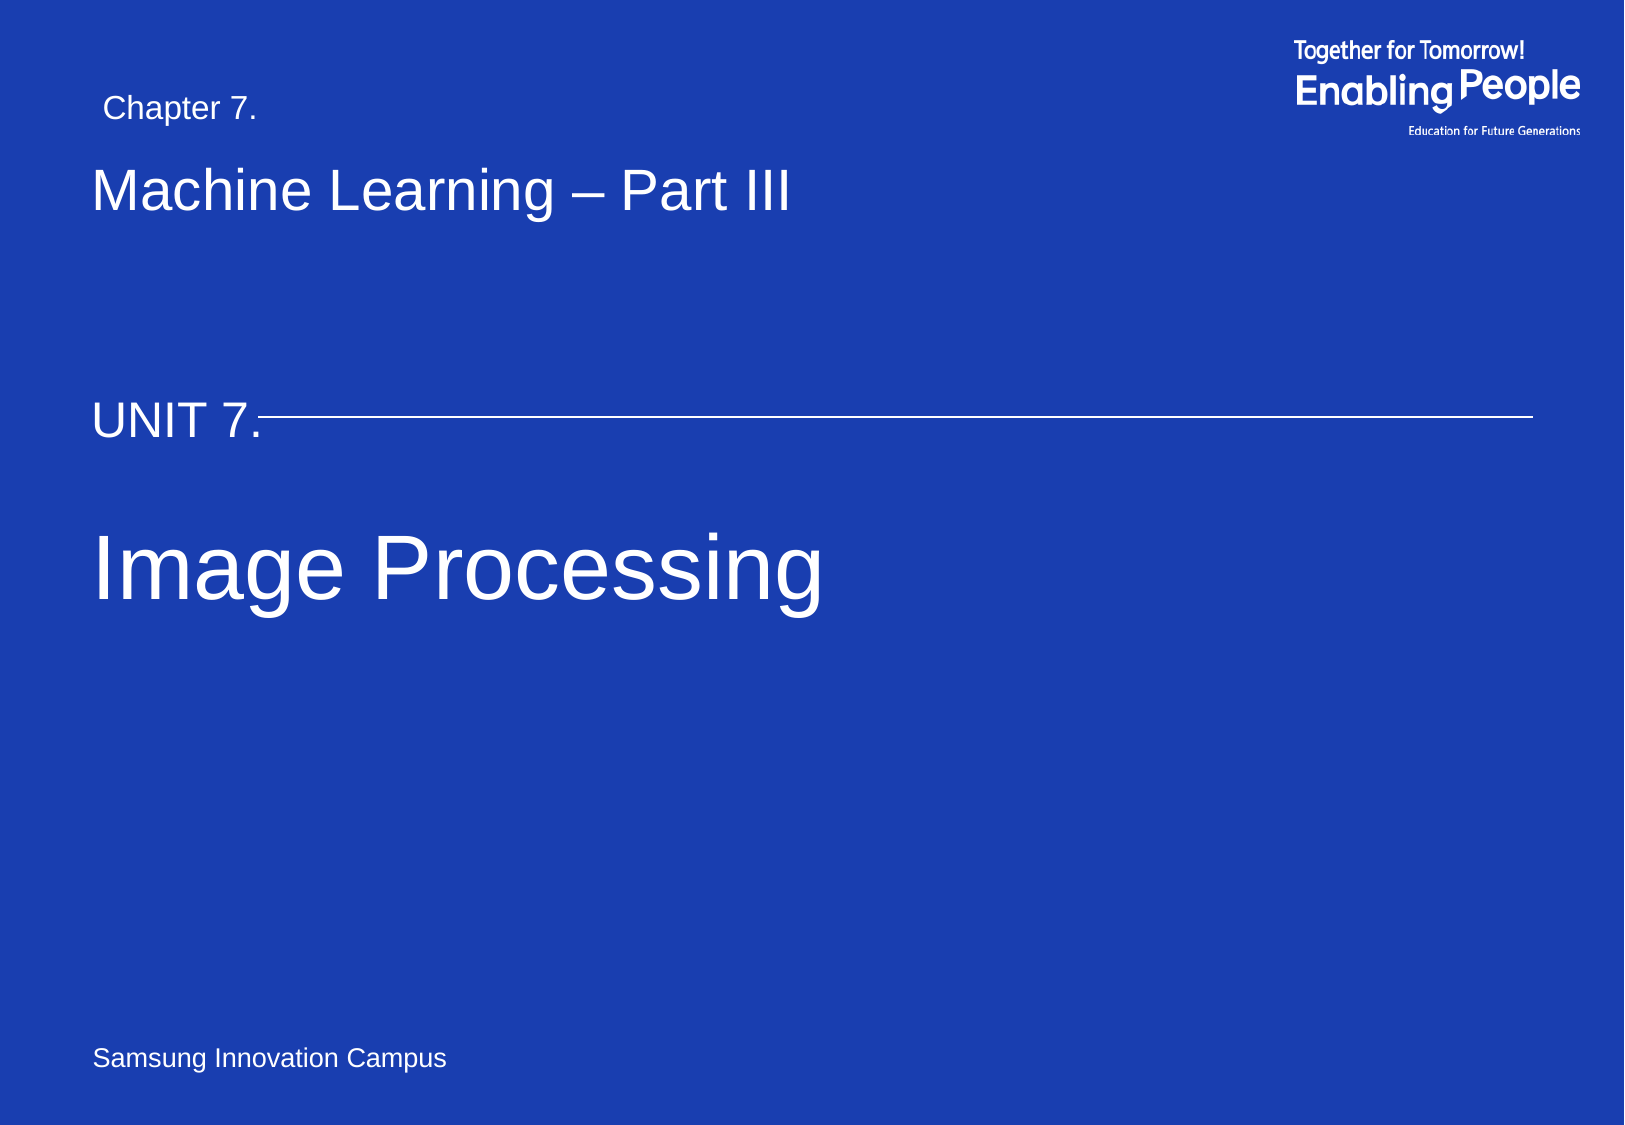

Chapter 7.
Machine Learning – Part III
UNIT 7.

Image Processing